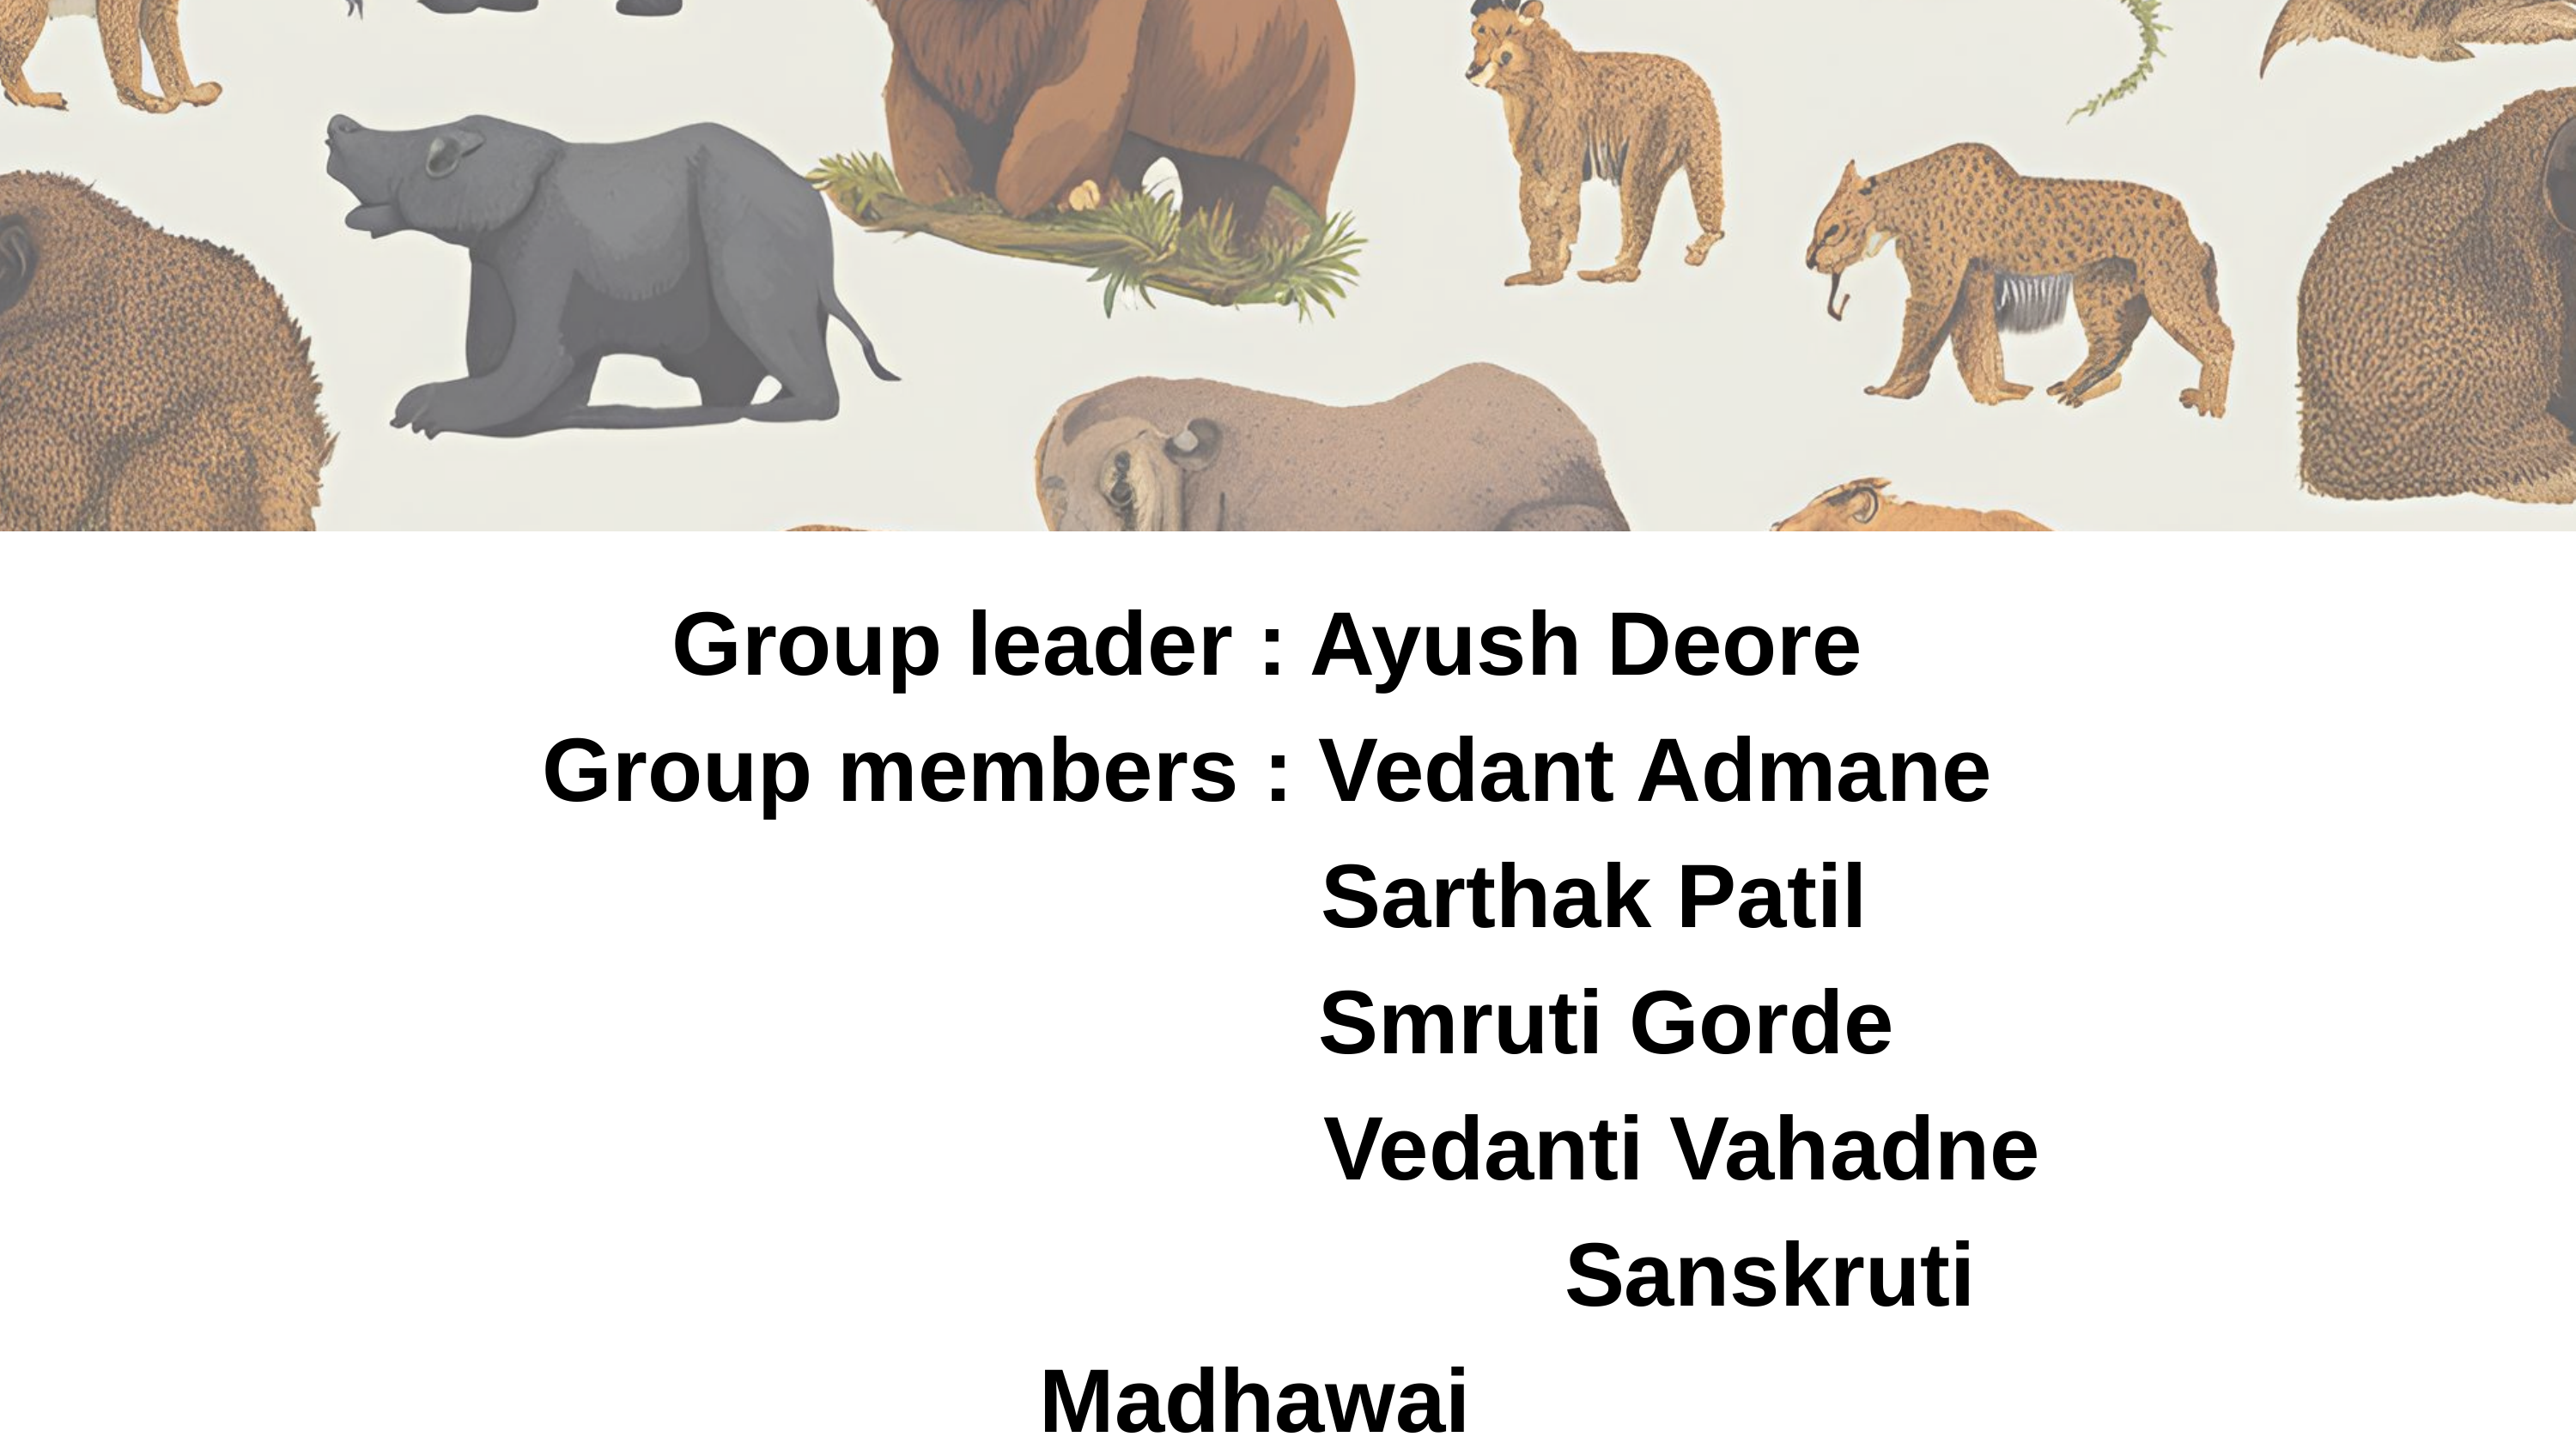

Group leader : Ayush Deore
 Group members : Vedant Admane
                           Sarthak Patil
                            Smruti Gorde
                                  Vedanti Vahadne
                                         Sanskruti Madhawai